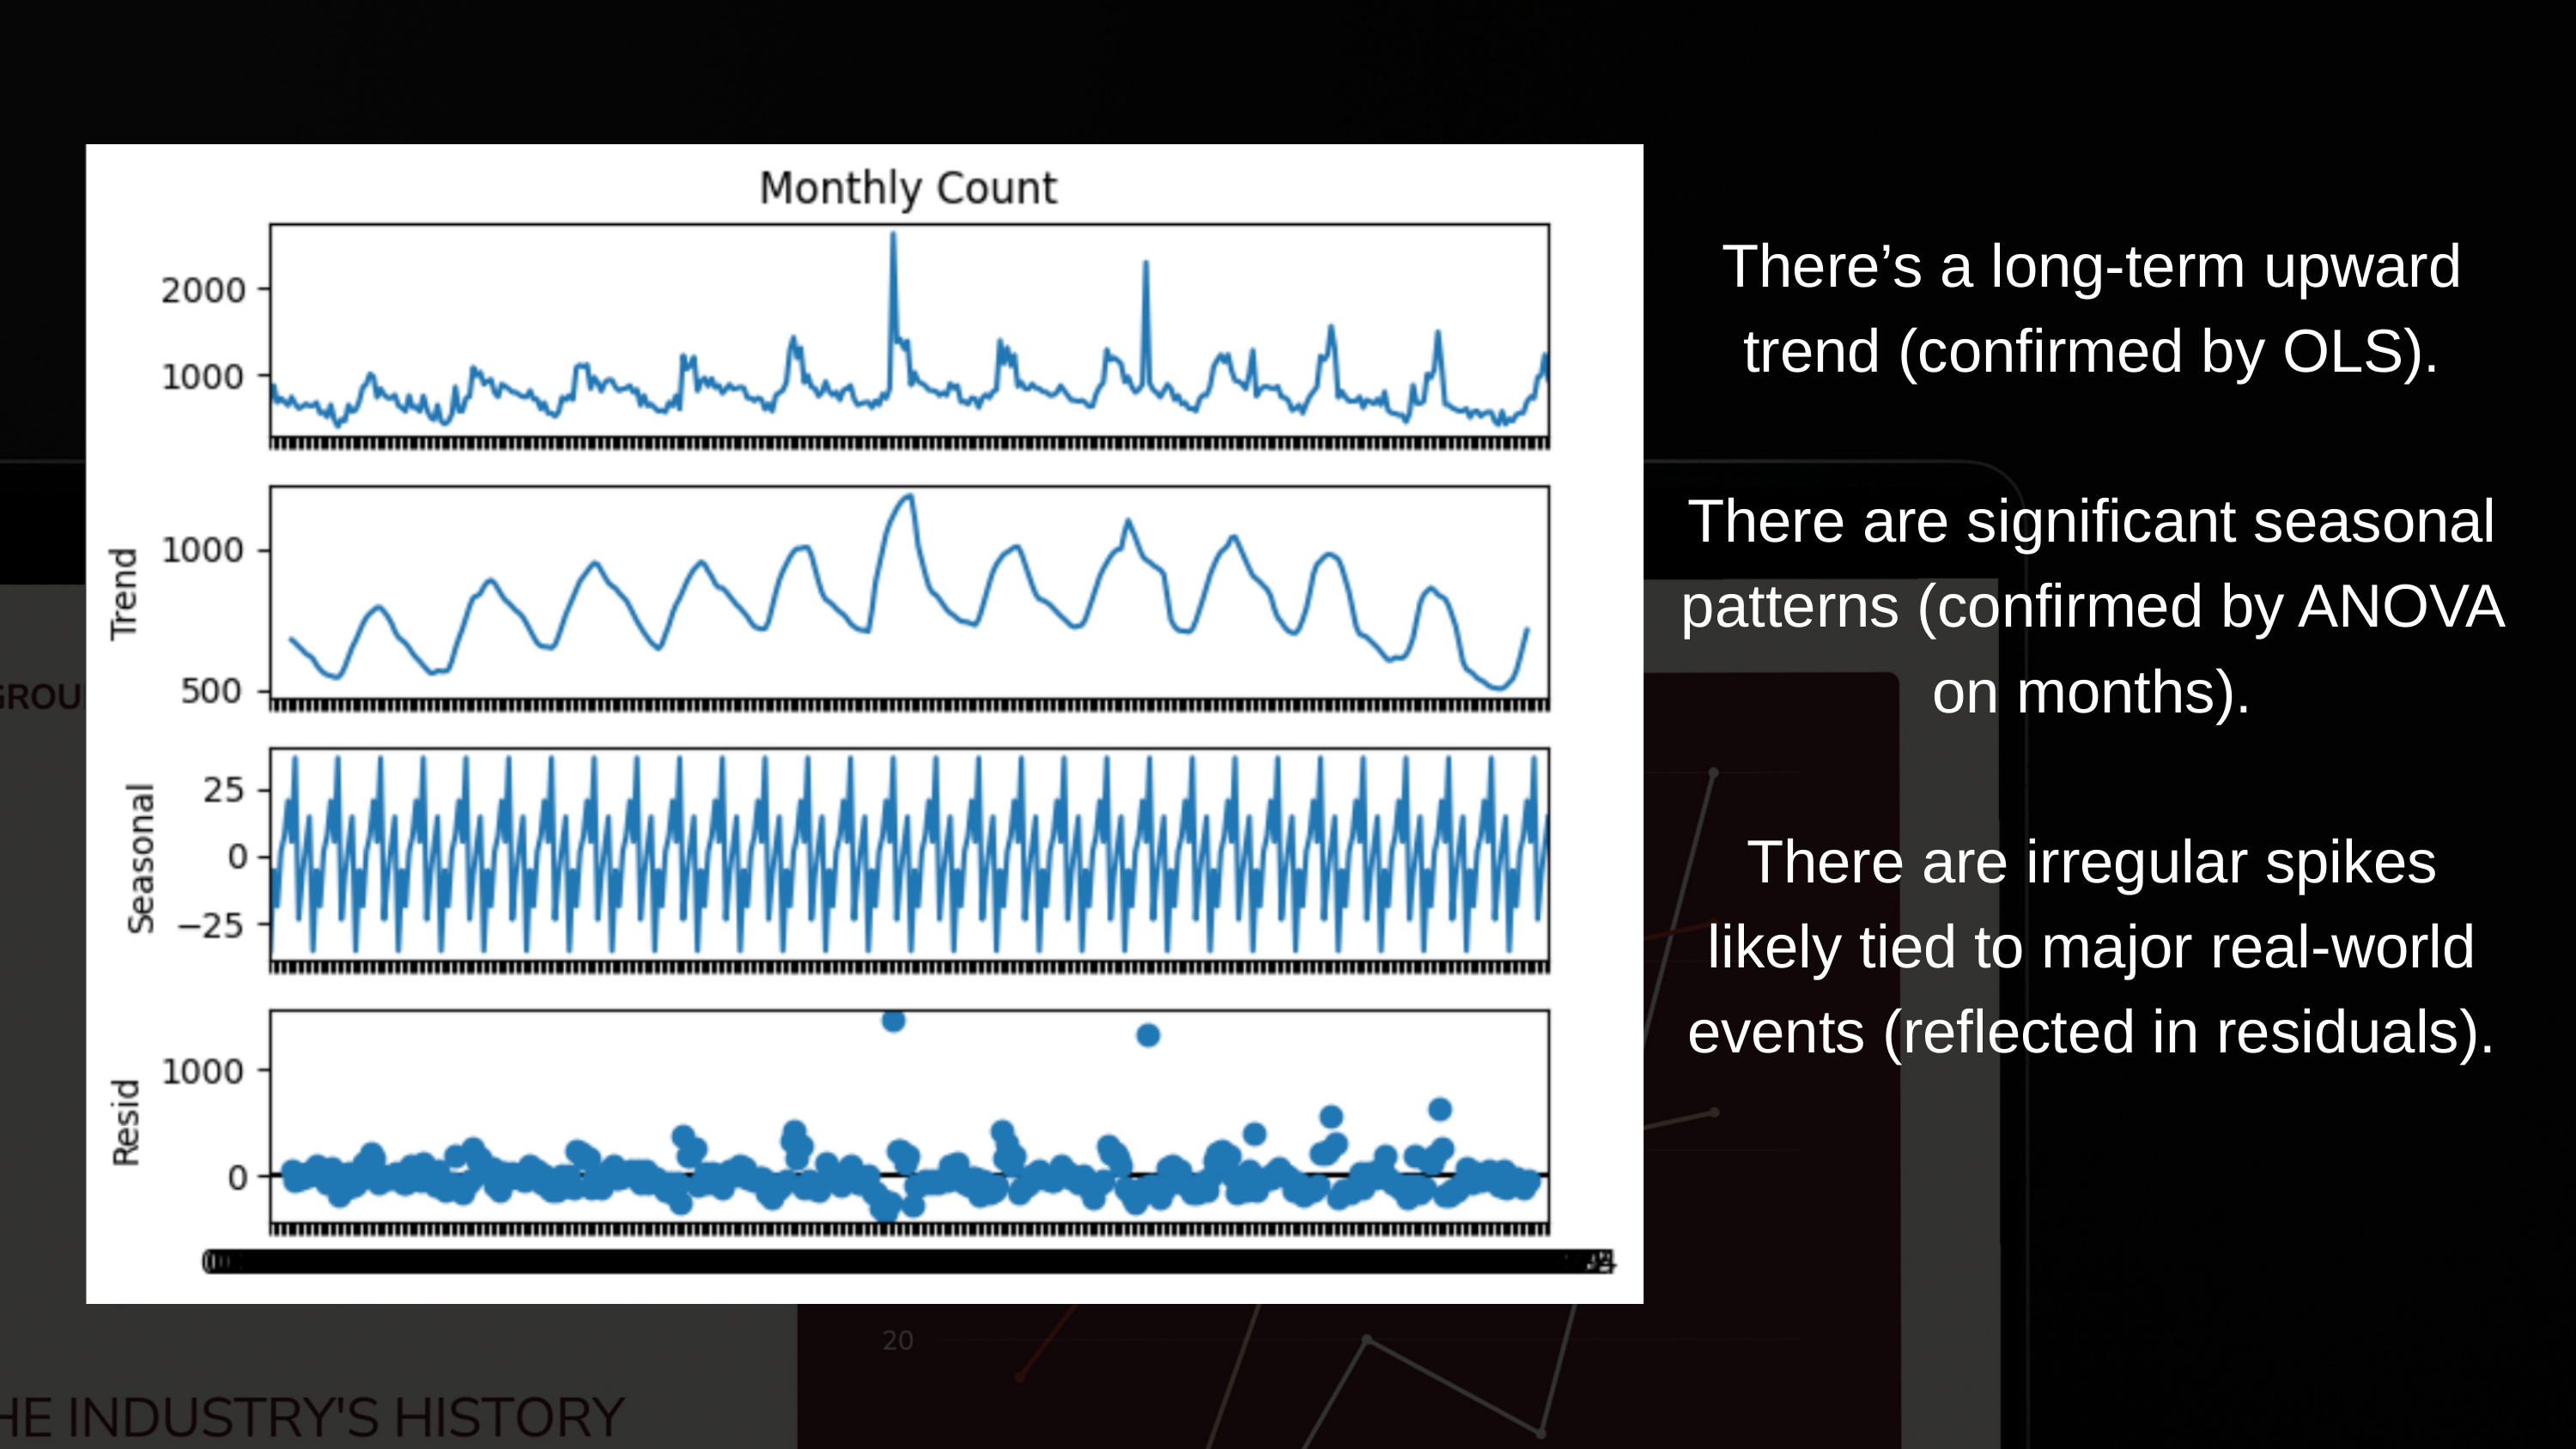

There’s a long-term upward trend (confirmed by OLS).

There are significant seasonal patterns (confirmed by ANOVA on months).

There are irregular spikes likely tied to major real-world events (reflected in residuals).